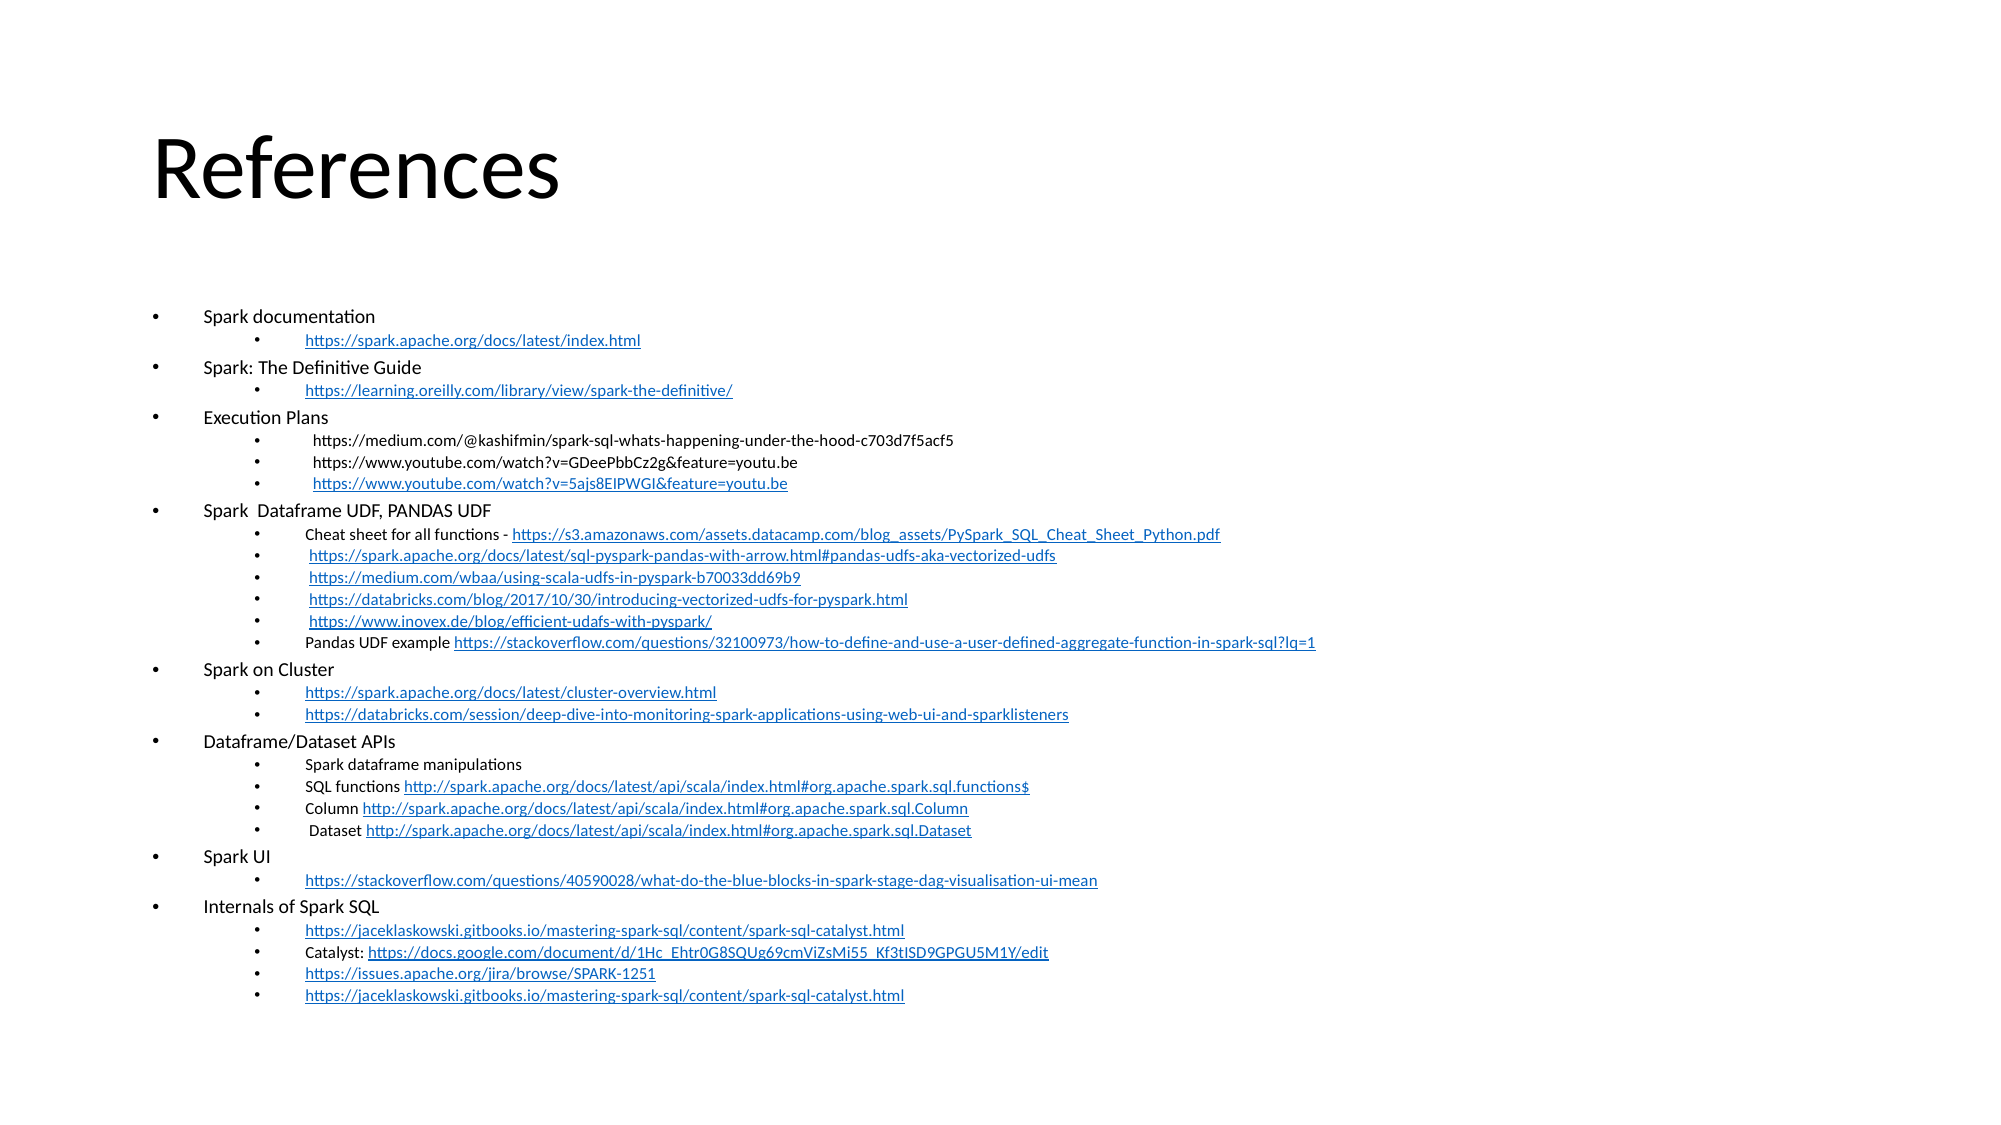

# References
Spark documentation
https://spark.apache.org/docs/latest/index.html
Spark: The Definitive Guide
https://learning.oreilly.com/library/view/spark-the-definitive/
Execution Plans
  https://medium.com/@kashifmin/spark-sql-whats-happening-under-the-hood-c703d7f5acf5
  https://www.youtube.com/watch?v=GDeePbbCz2g&feature=youtu.be
  https://www.youtube.com/watch?v=5ajs8EIPWGI&feature=youtu.be
Spark  Dataframe UDF, PANDAS UDF
Cheat sheet for all functions - https://s3.amazonaws.com/assets.datacamp.com/blog_assets/PySpark_SQL_Cheat_Sheet_Python.pdf
 https://spark.apache.org/docs/latest/sql-pyspark-pandas-with-arrow.html#pandas-udfs-aka-vectorized-udfs
 https://medium.com/wbaa/using-scala-udfs-in-pyspark-b70033dd69b9
 https://databricks.com/blog/2017/10/30/introducing-vectorized-udfs-for-pyspark.html
 https://www.inovex.de/blog/efficient-udafs-with-pyspark/
Pandas UDF example https://stackoverflow.com/questions/32100973/how-to-define-and-use-a-user-defined-aggregate-function-in-spark-sql?lq=1
Spark on Cluster
https://spark.apache.org/docs/latest/cluster-overview.html
https://databricks.com/session/deep-dive-into-monitoring-spark-applications-using-web-ui-and-sparklisteners
Dataframe/Dataset APIs
Spark dataframe manipulations
SQL functions http://spark.apache.org/docs/latest/api/scala/index.html#org.apache.spark.sql.functions$
Column http://spark.apache.org/docs/latest/api/scala/index.html#org.apache.spark.sql.Column
 Dataset http://spark.apache.org/docs/latest/api/scala/index.html#org.apache.spark.sql.Dataset
Spark UI
https://stackoverflow.com/questions/40590028/what-do-the-blue-blocks-in-spark-stage-dag-visualisation-ui-mean
Internals of Spark SQL
https://jaceklaskowski.gitbooks.io/mastering-spark-sql/content/spark-sql-catalyst.html
Catalyst: https://docs.google.com/document/d/1Hc_Ehtr0G8SQUg69cmViZsMi55_Kf3tISD9GPGU5M1Y/edit
https://issues.apache.org/jira/browse/SPARK-1251
https://jaceklaskowski.gitbooks.io/mastering-spark-sql/content/spark-sql-catalyst.html